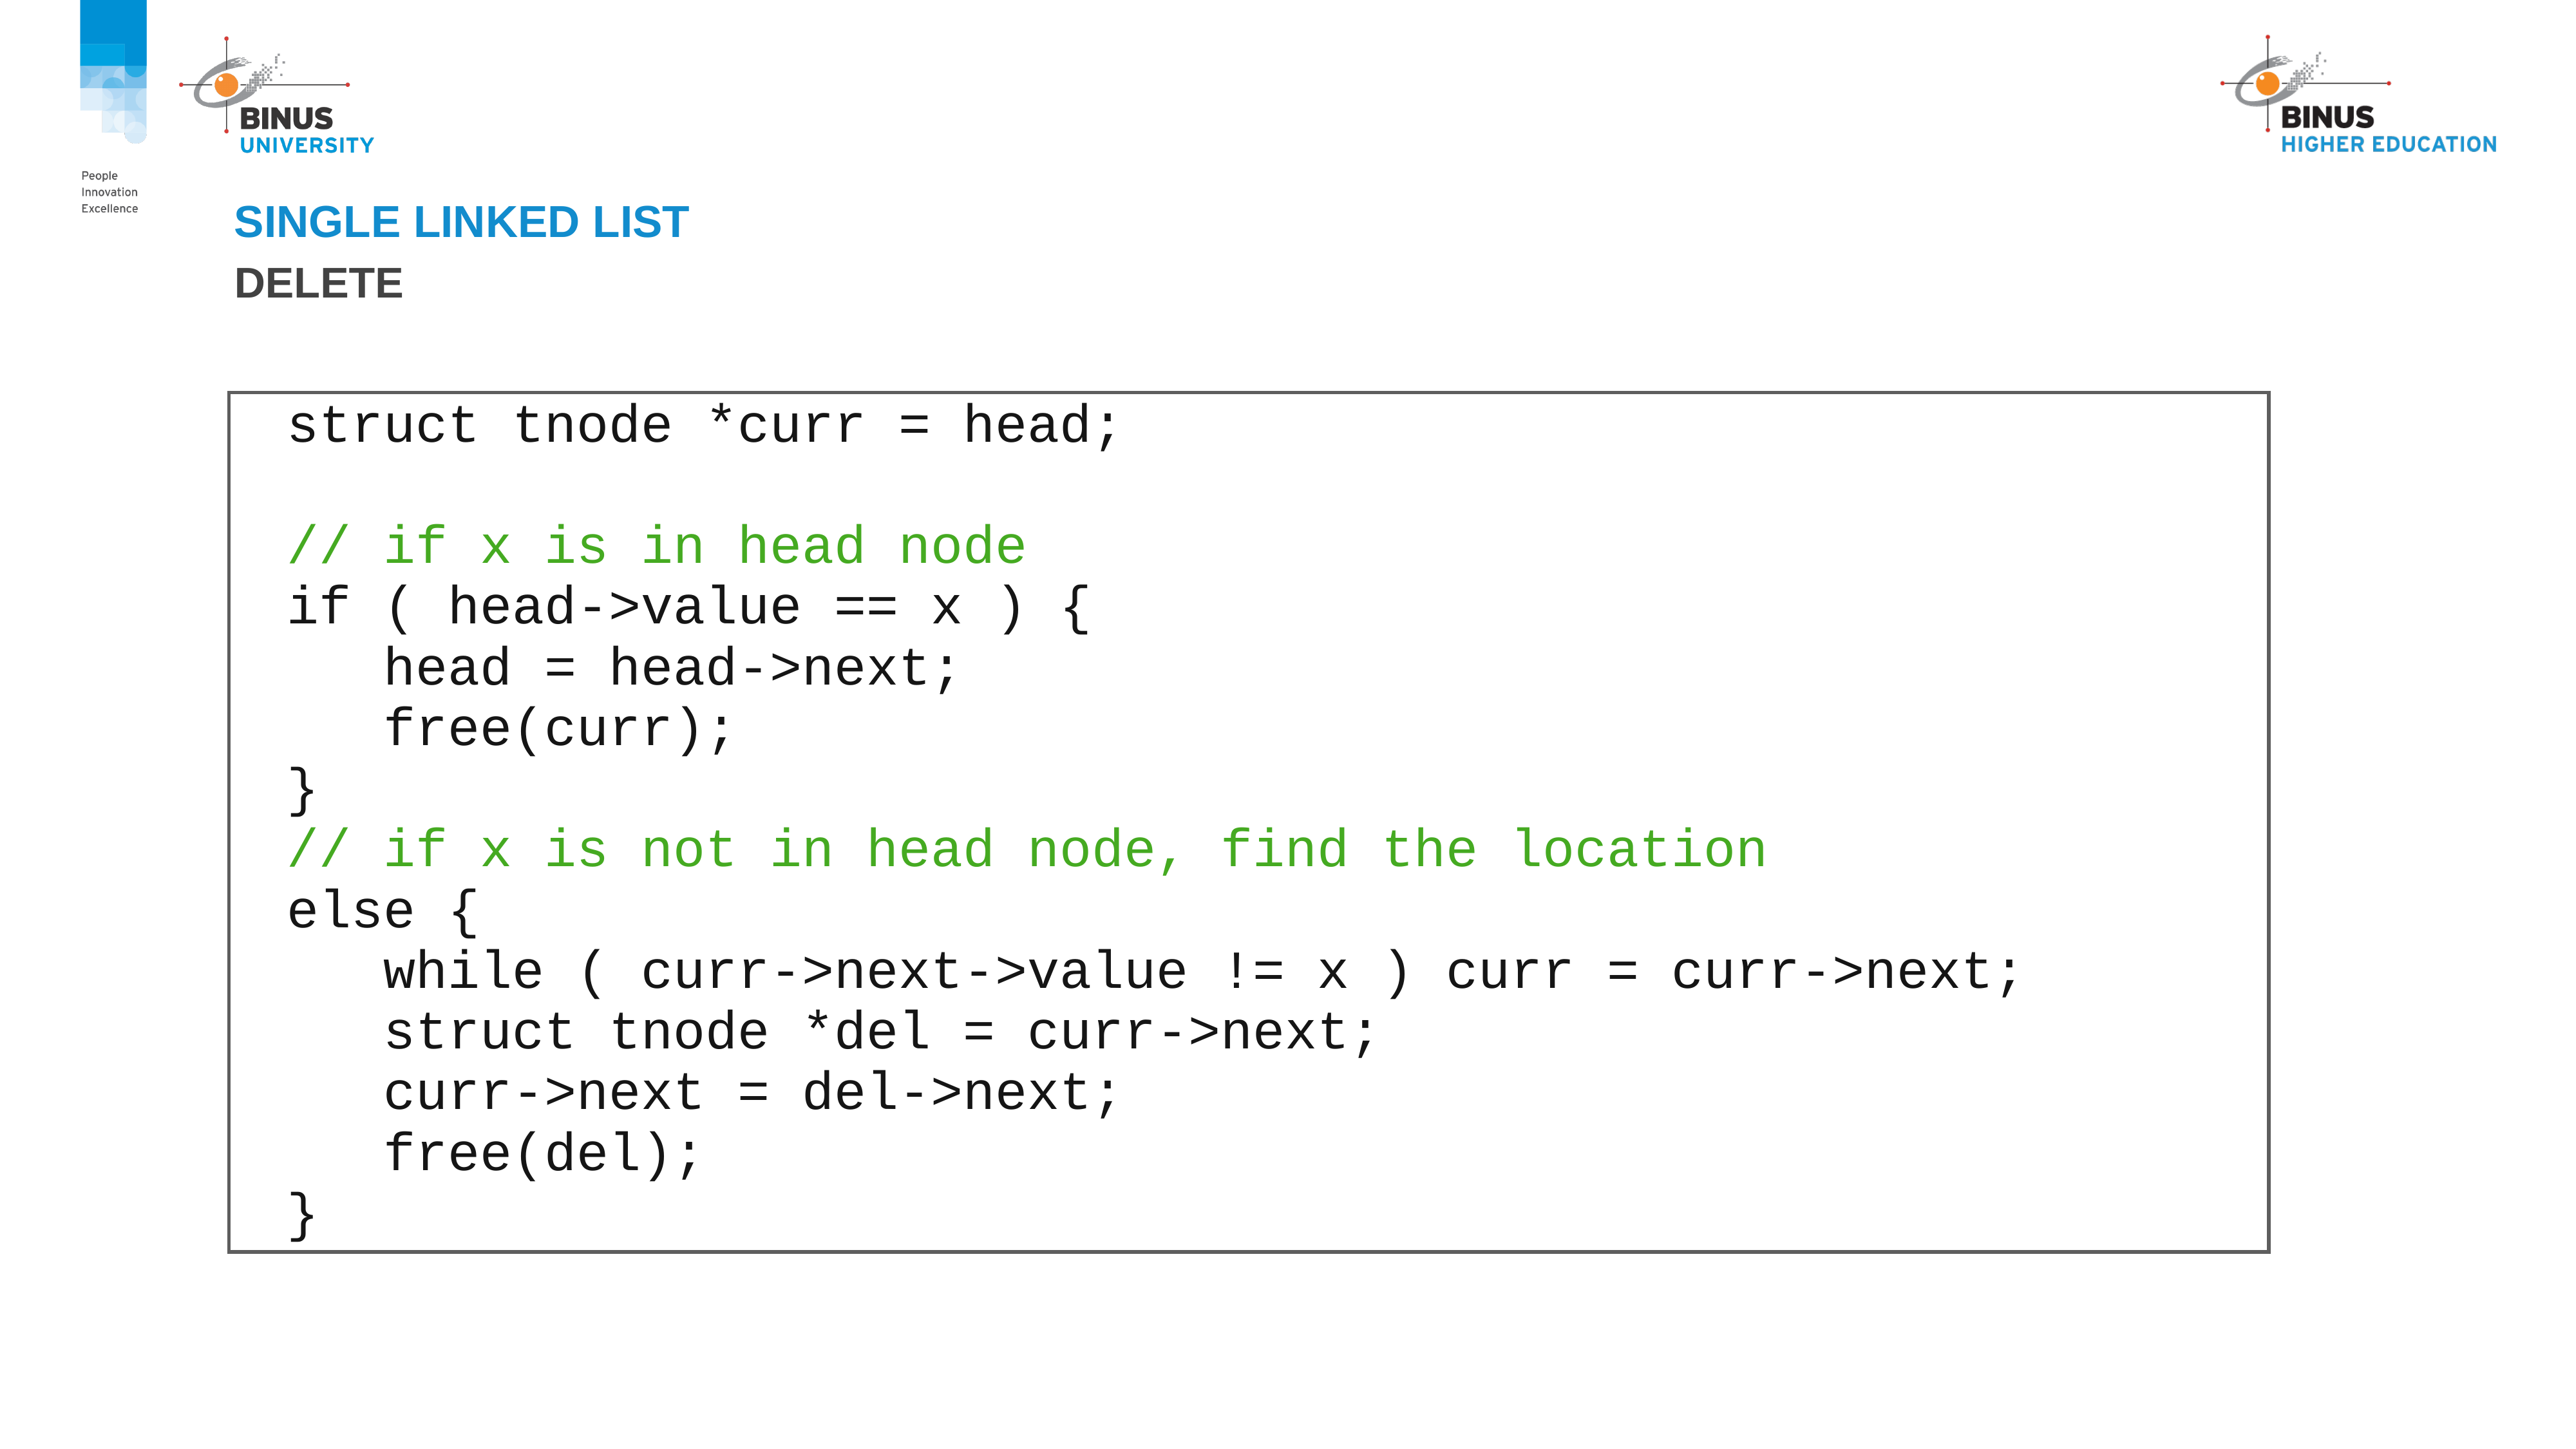

# Single Linked list
delete
| struct tnode \*curr = head; // if x is in head node if ( head->value == x ) { head = head->next; free(curr); } // if x is not in head node, find the location else { while ( curr->next->value != x ) curr = curr->next; struct tnode \*del = curr->next; curr->next = del->next; free(del); } |
| --- |